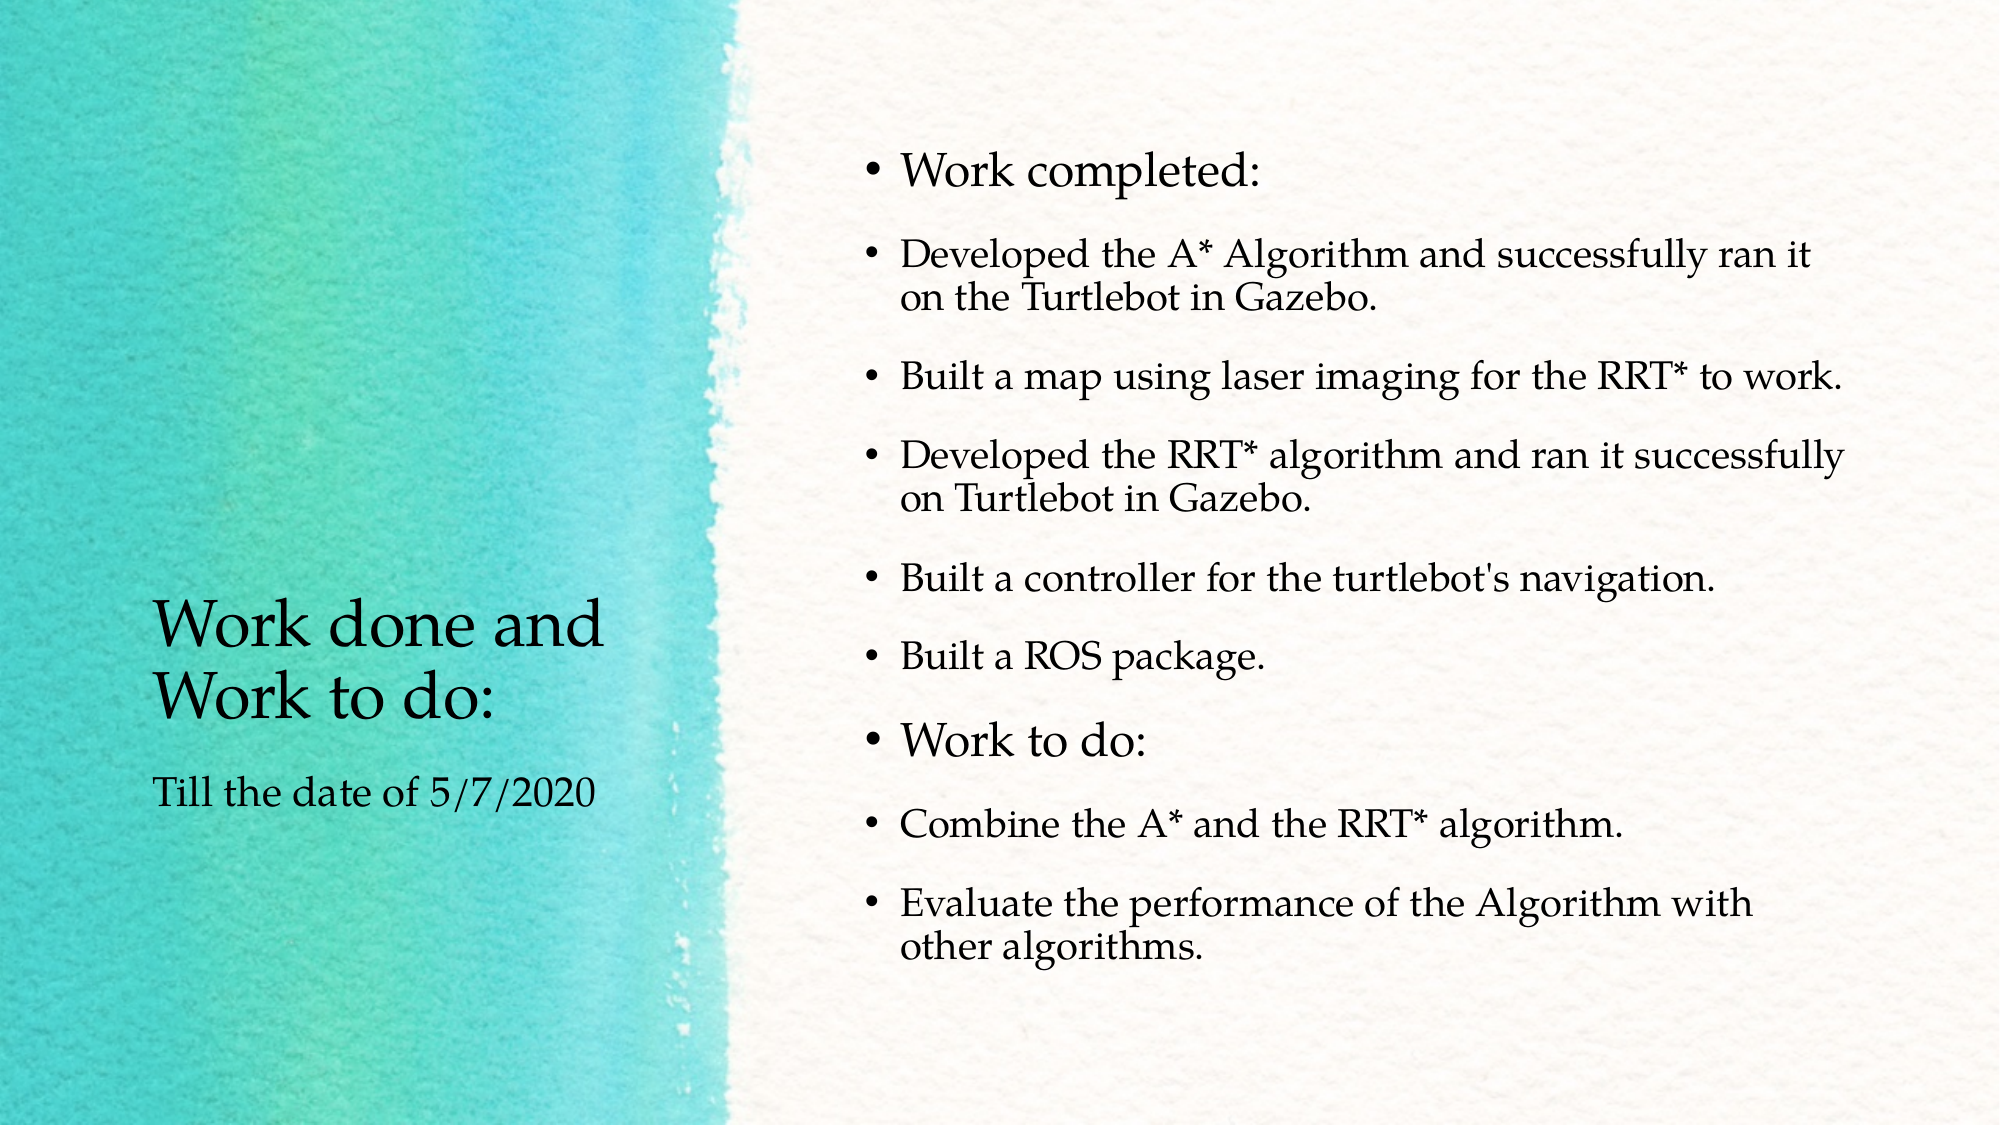

Work completed:
Developed the A* Algorithm and successfully ran it on the Turtlebot in Gazebo.
Built a map using laser imaging for the RRT* to work.
Developed the RRT* algorithm and ran it successfully on Turtlebot in Gazebo.
Built a controller for the turtlebot's navigation.
Built a ROS package.
Work to do:
Combine the A* and the RRT* algorithm.
Evaluate the performance of the Algorithm with other algorithms.

# Work done and Work to do:
Till the date of 5/7/2020